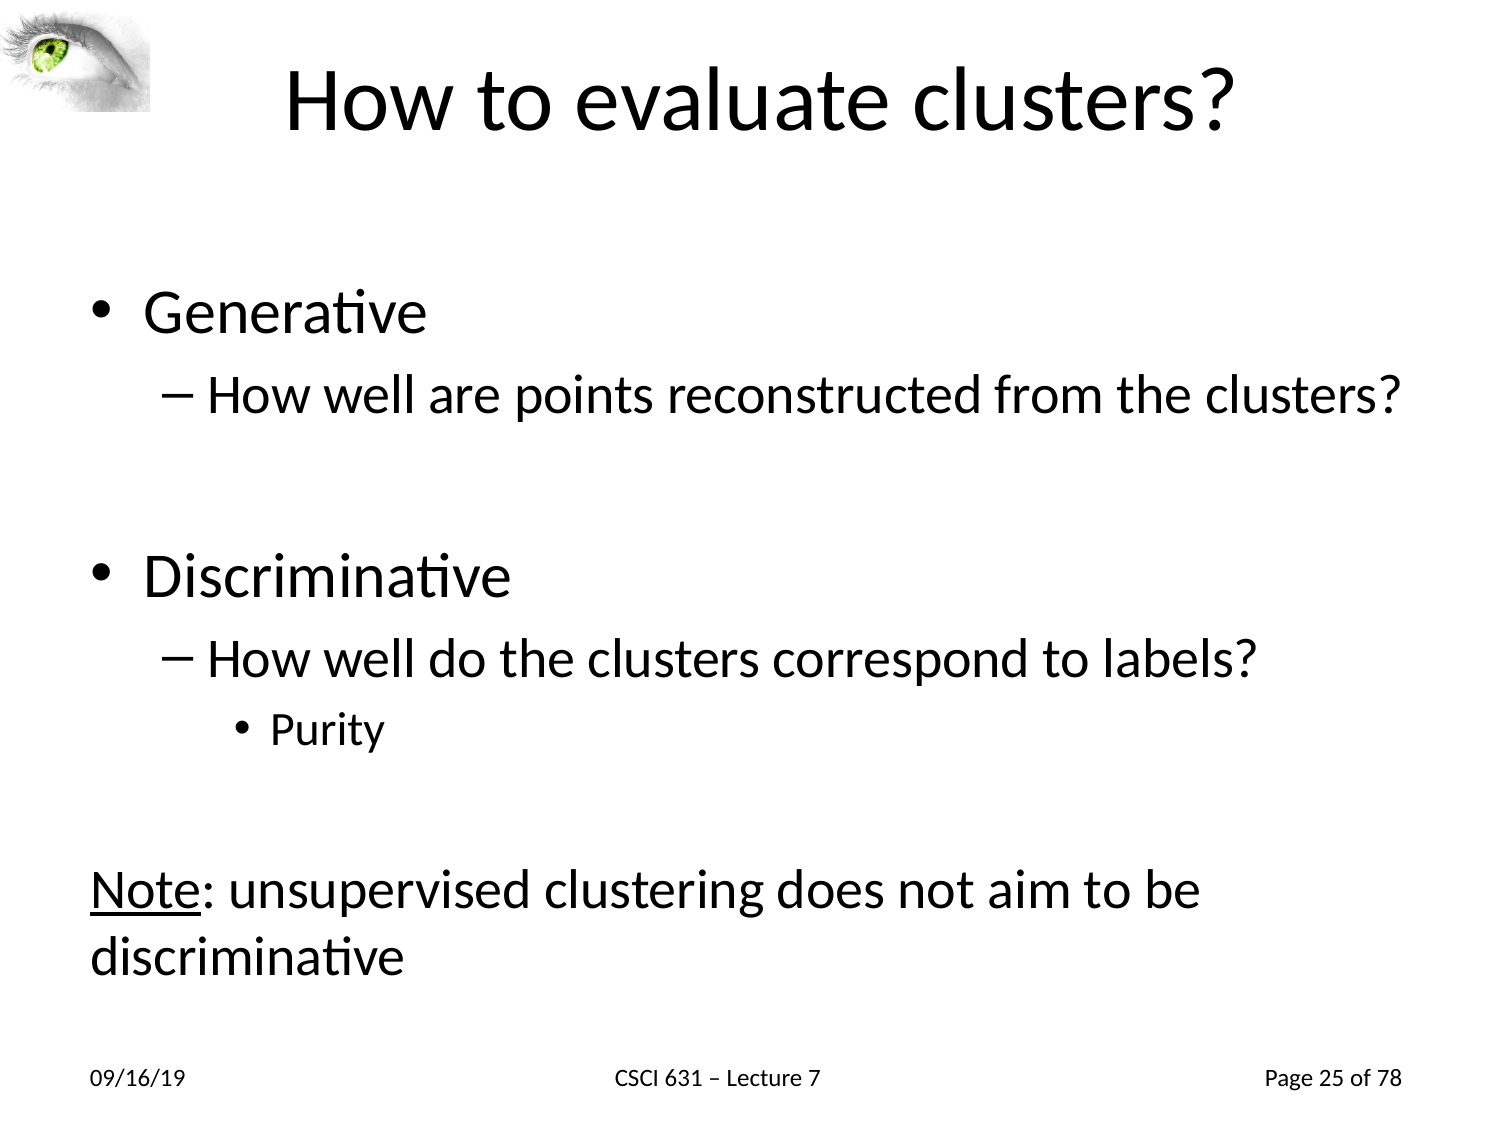

# How to evaluate clusters?
Generative
How well are points reconstructed from the clusters?

Discriminative
How well do the clusters correspond to labels?
Purity

Note: unsupervised clustering does not aim to be discriminative